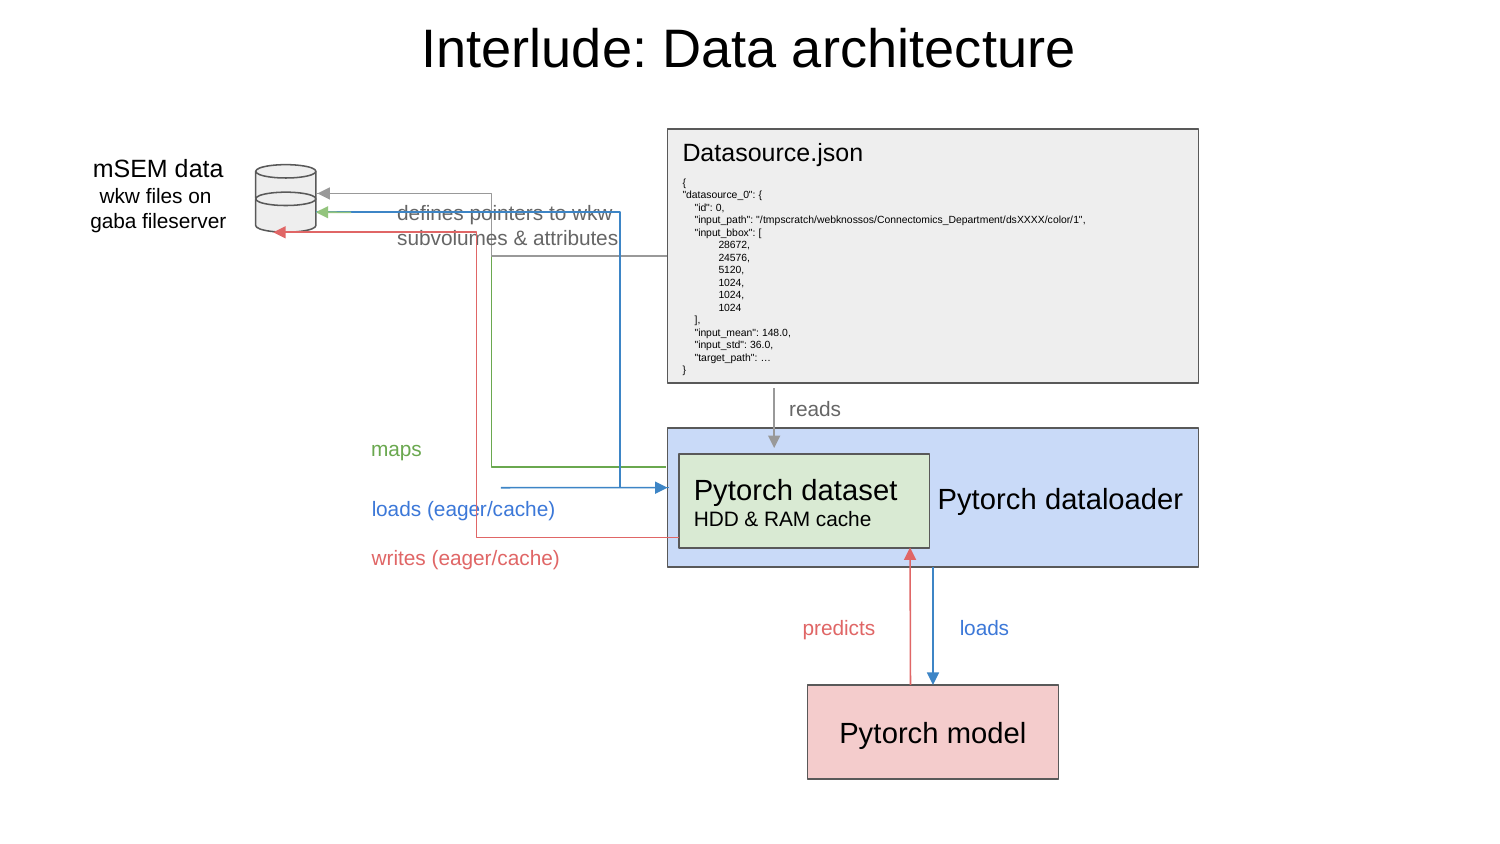

# Interlude: Data architecture

Datasource.json

{
"datasource_0": {
    "id": 0,
    "input_path": "/tmpscratch/webknossos/Connectomics_Department/dsXXXX/color/1",
    "input_bbox": [
            28672,
            24576,
            5120,
            1024,
            1024,
            1024
    ],
    "input_mean": 148.0,
    "input_std": 36.0,
    "target_path": …
}
mSEM data
wkw files on
gaba fileserver

defines pointers to wkw subvolumes & attributes

reads
maps
Pytorch dataloader
Pytorch dataset
HDD & RAM cache
loads (eager/cache)
writes (eager/cache)
predicts
loads
Pytorch model